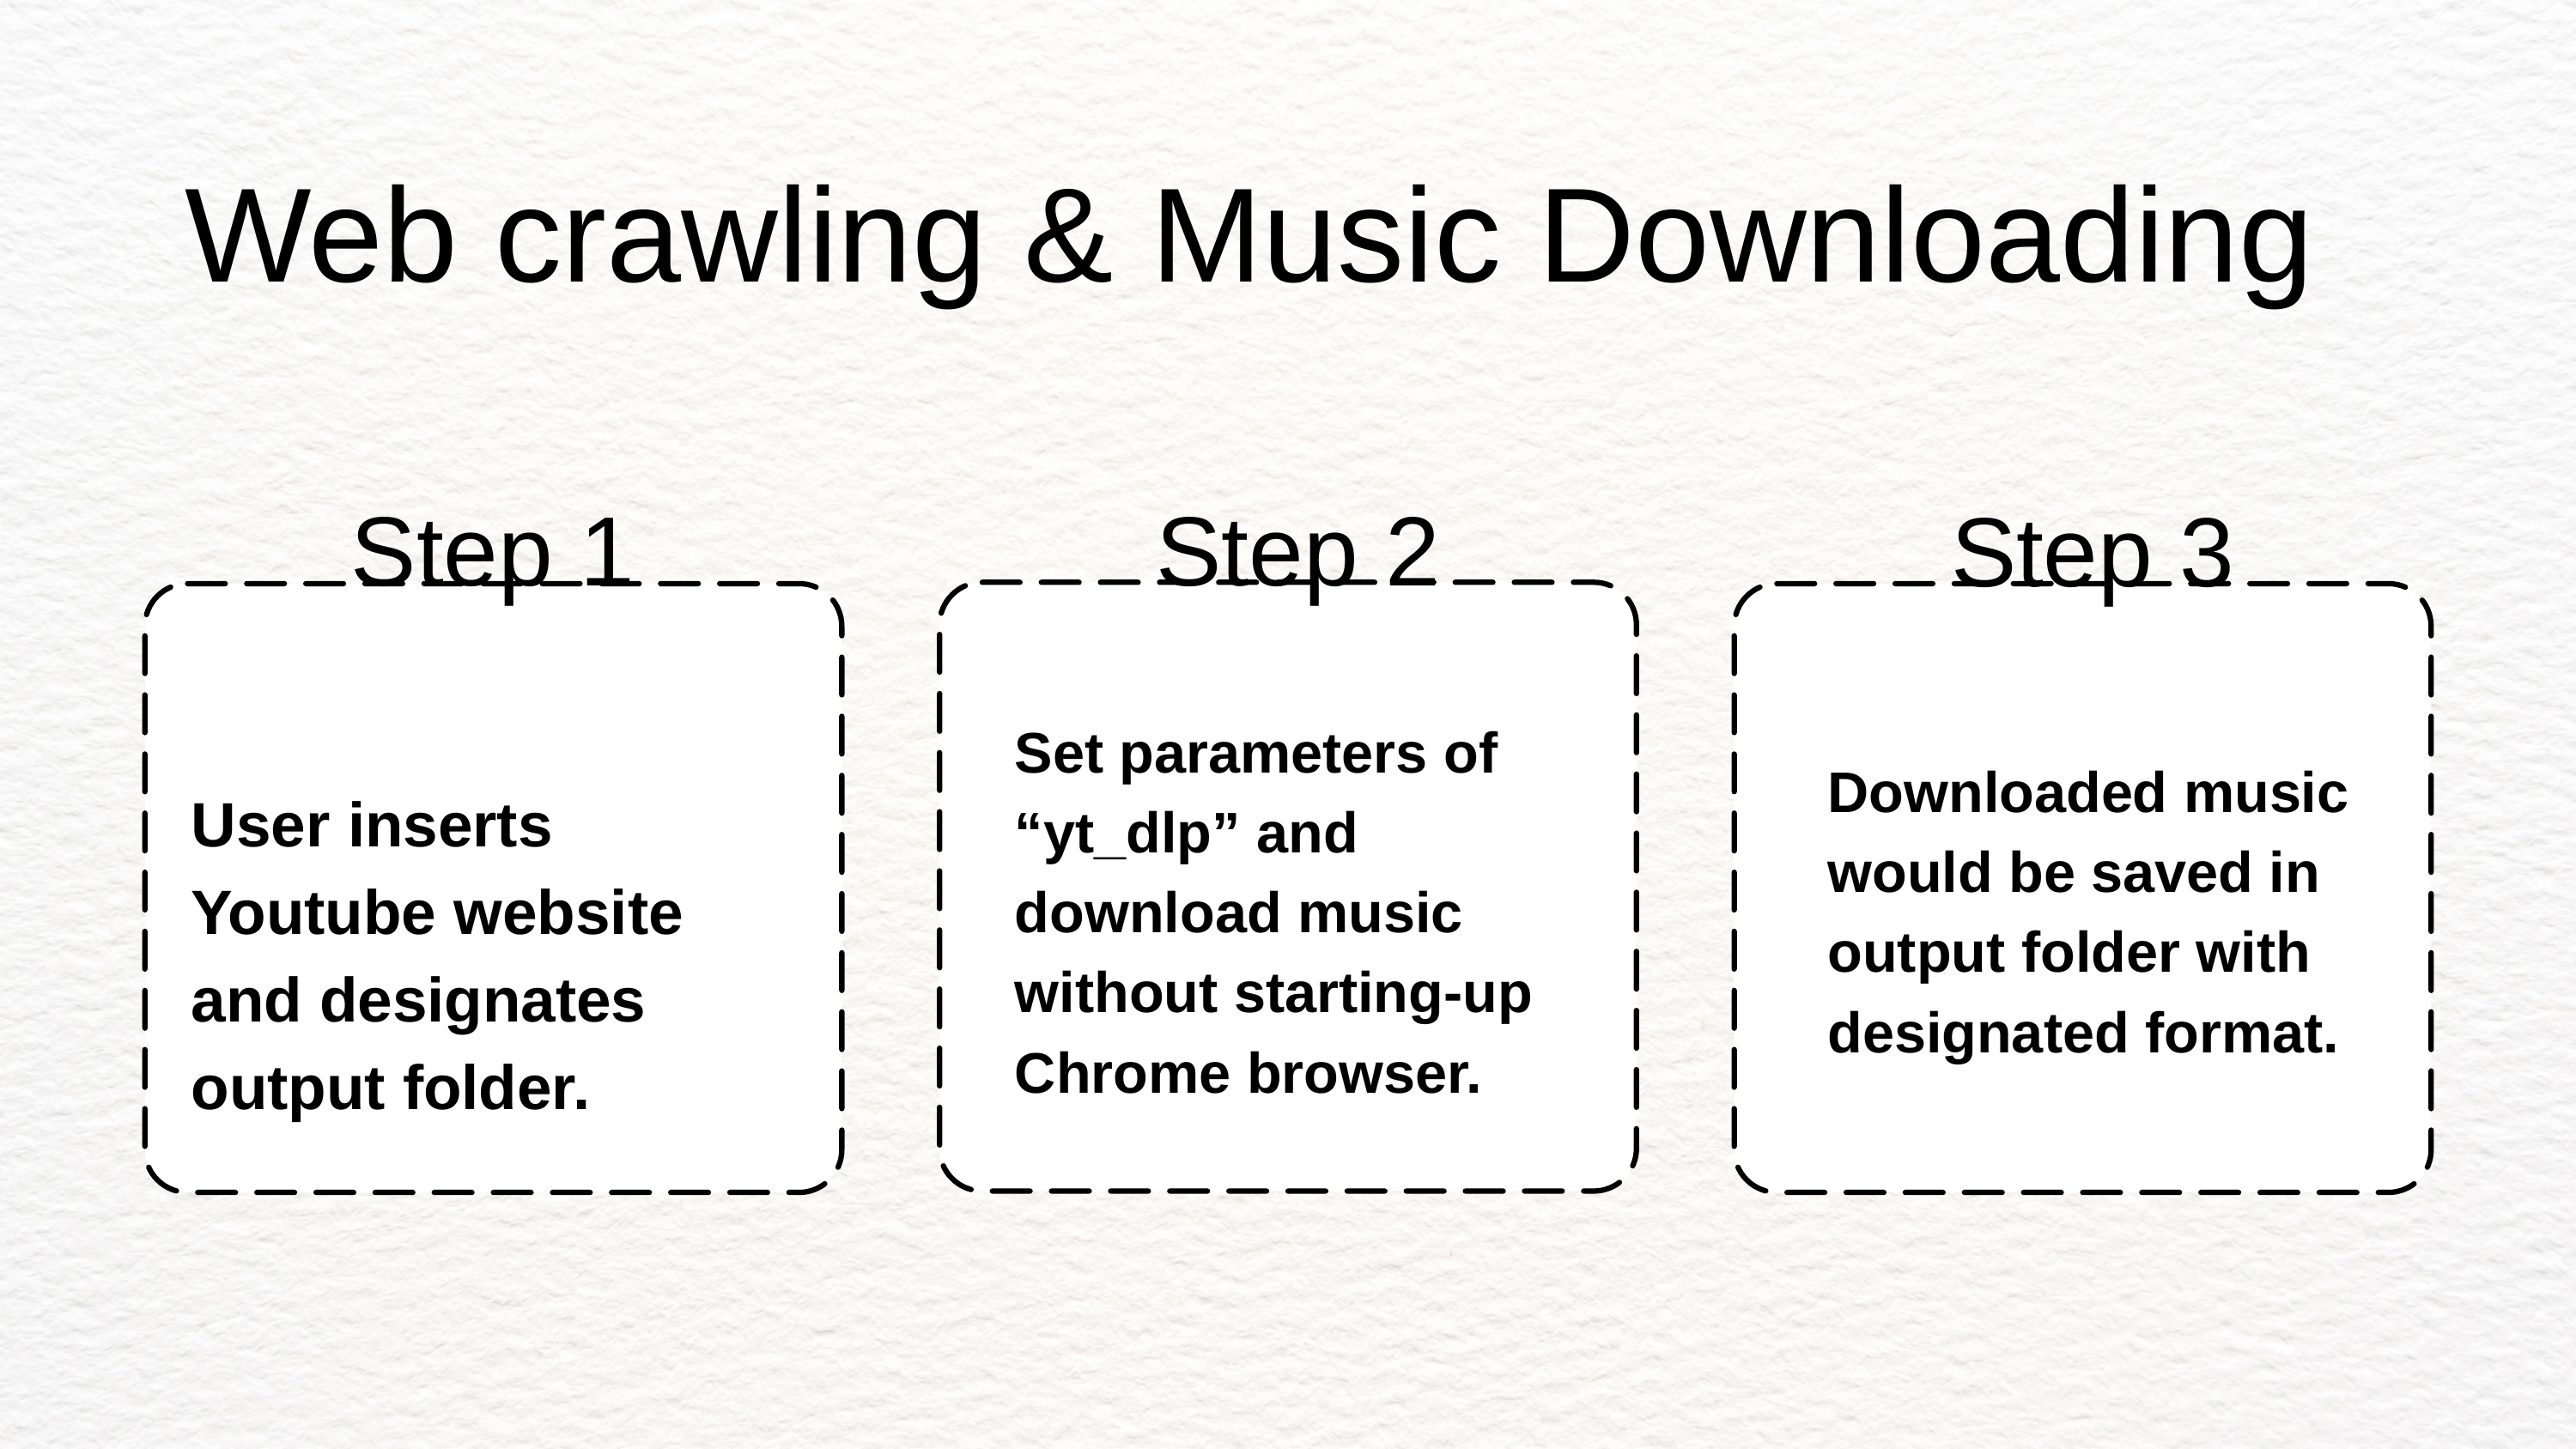

Web crawling & Music Downloading
Step 1
Step 2
Step 3

Set parameters of “yt_dlp” and download music without starting-up Chrome browser.
Downloaded music would be saved in  output folder with designated format.
User inserts Youtube website and designates output folder.